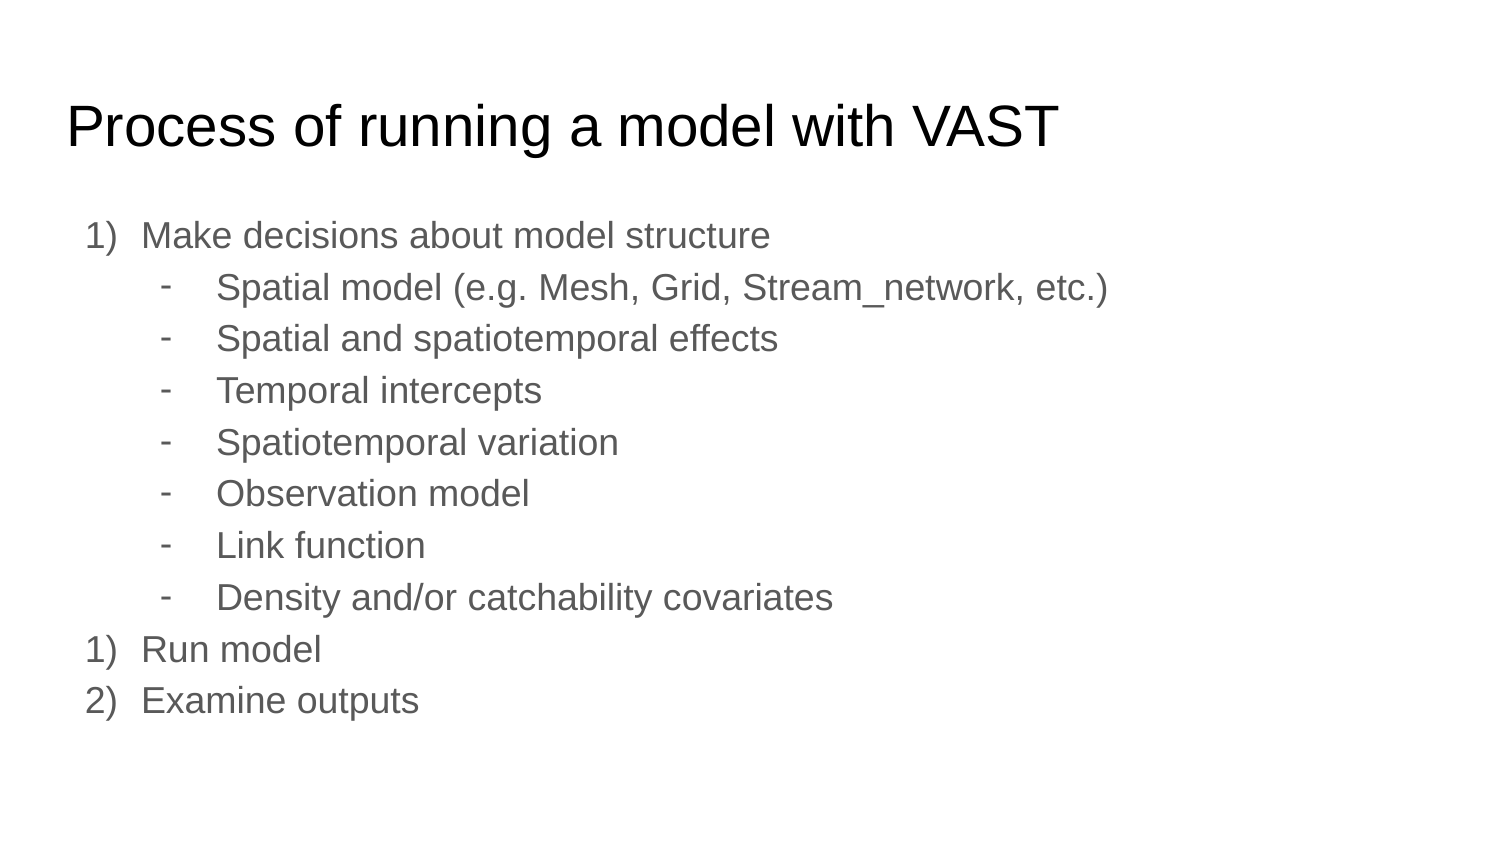

# Process of running a model with VAST
Make decisions about model structure
Spatial model (e.g. Mesh, Grid, Stream_network, etc.)
Spatial and spatiotemporal effects
Temporal intercepts
Spatiotemporal variation
Observation model
Link function
Density and/or catchability covariates
Run model
Examine outputs